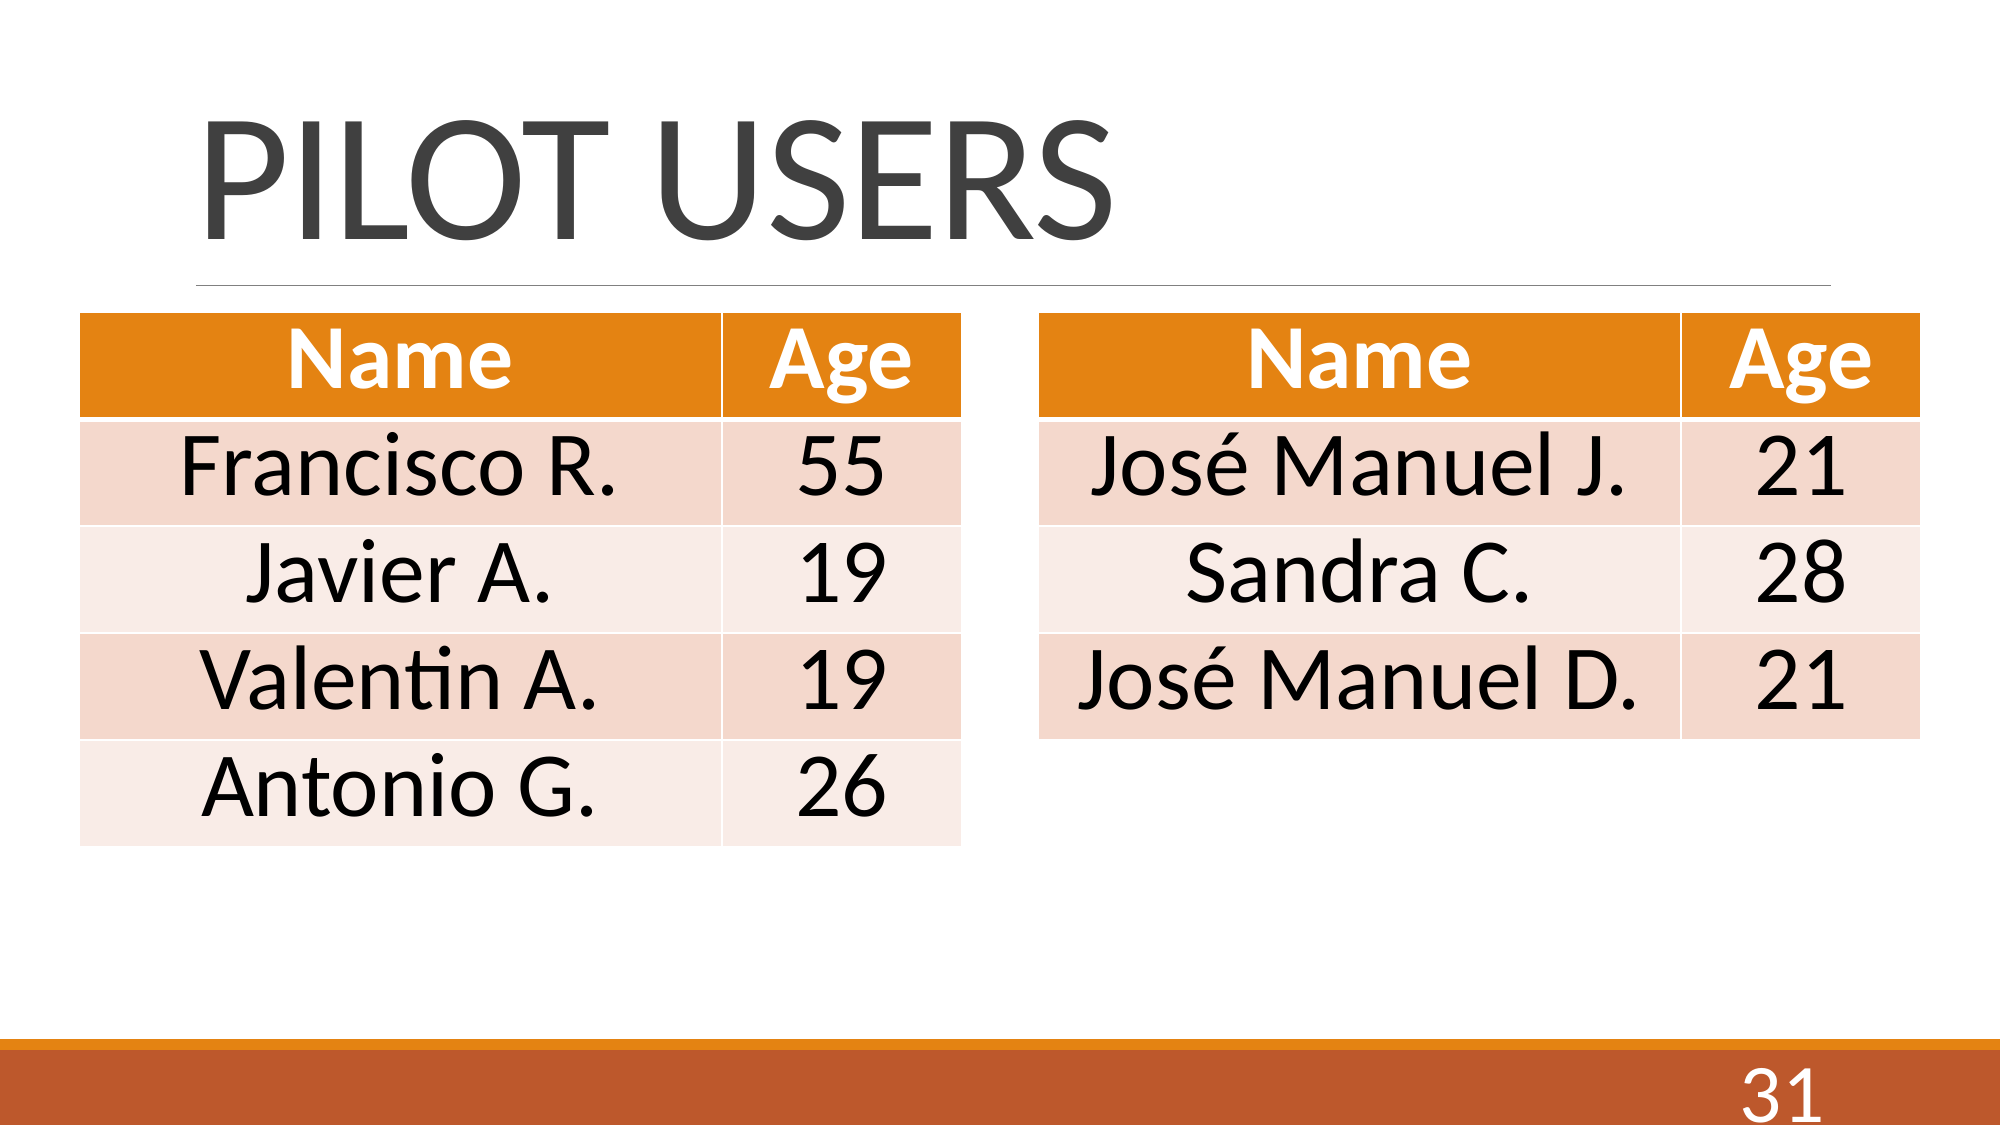

# PILOT USERS
| Name | Age |
| --- | --- |
| Francisco R. | 55 |
| Javier A. | 19 |
| Valentin A. | 19 |
| Antonio G. | 26 |
| Name | Age |
| --- | --- |
| José Manuel J. | 21 |
| Sandra C. | 28 |
| José Manuel D. | 21 |
31